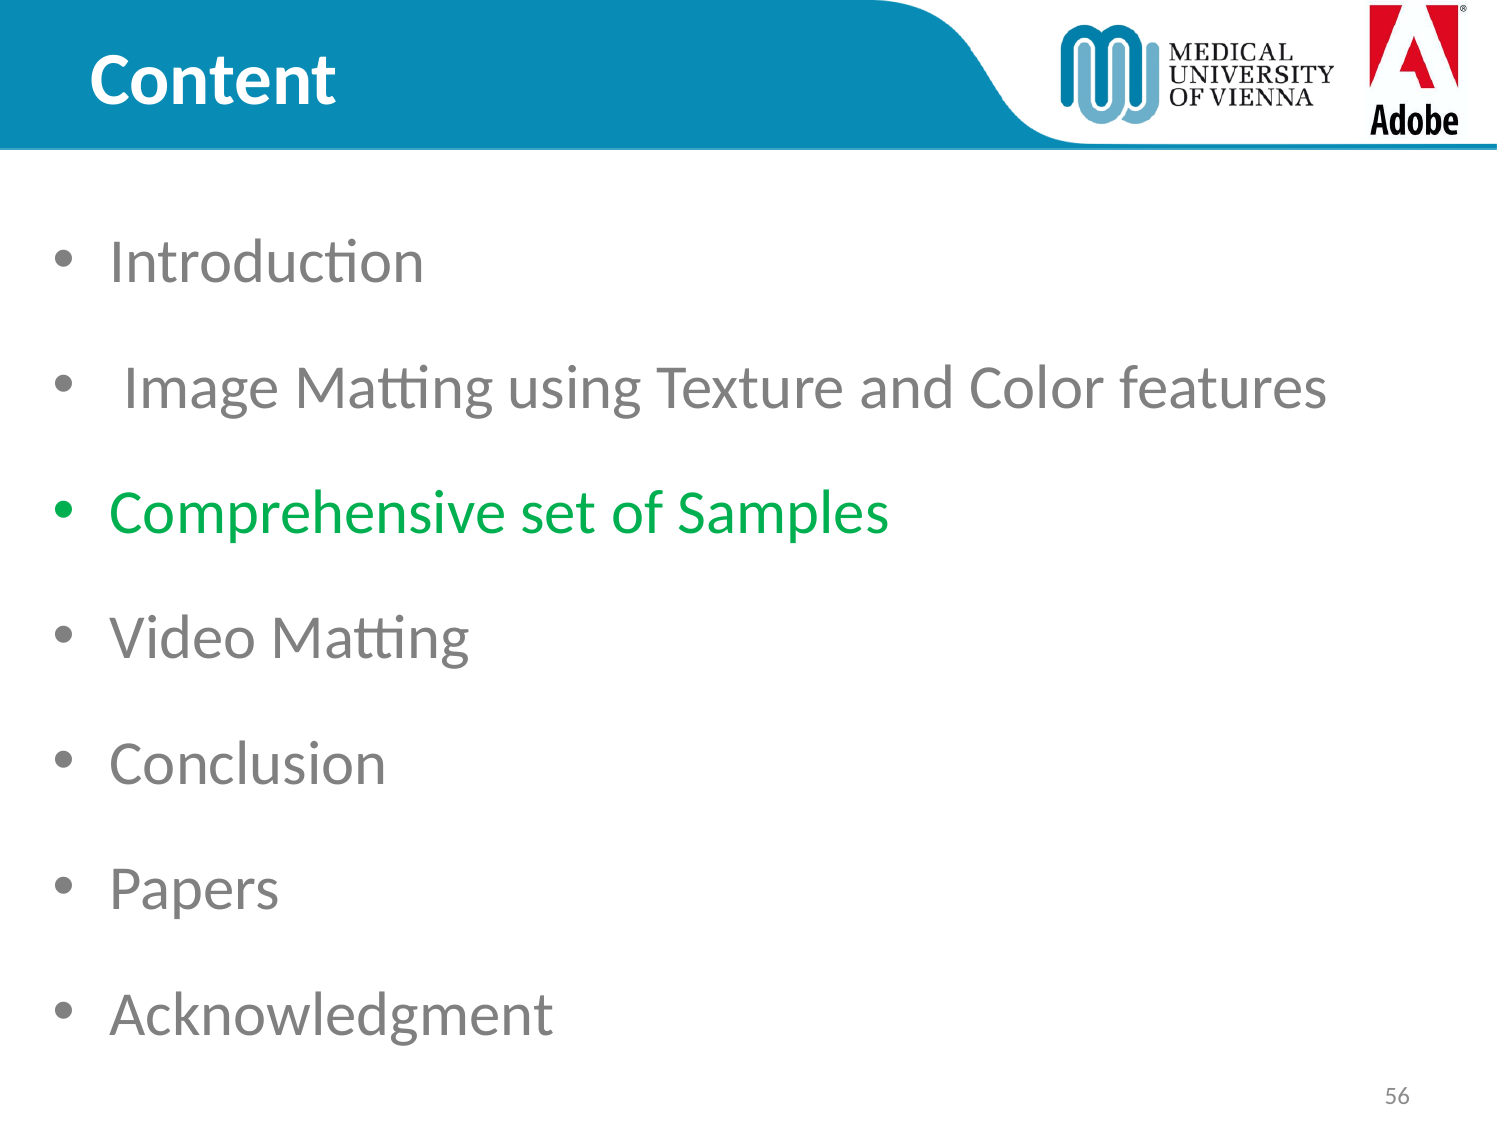

Content
Introduction
 Image Matting using Texture and Color features
Comprehensive set of Samples
Video Matting
Conclusion
Papers
Acknowledgment

56